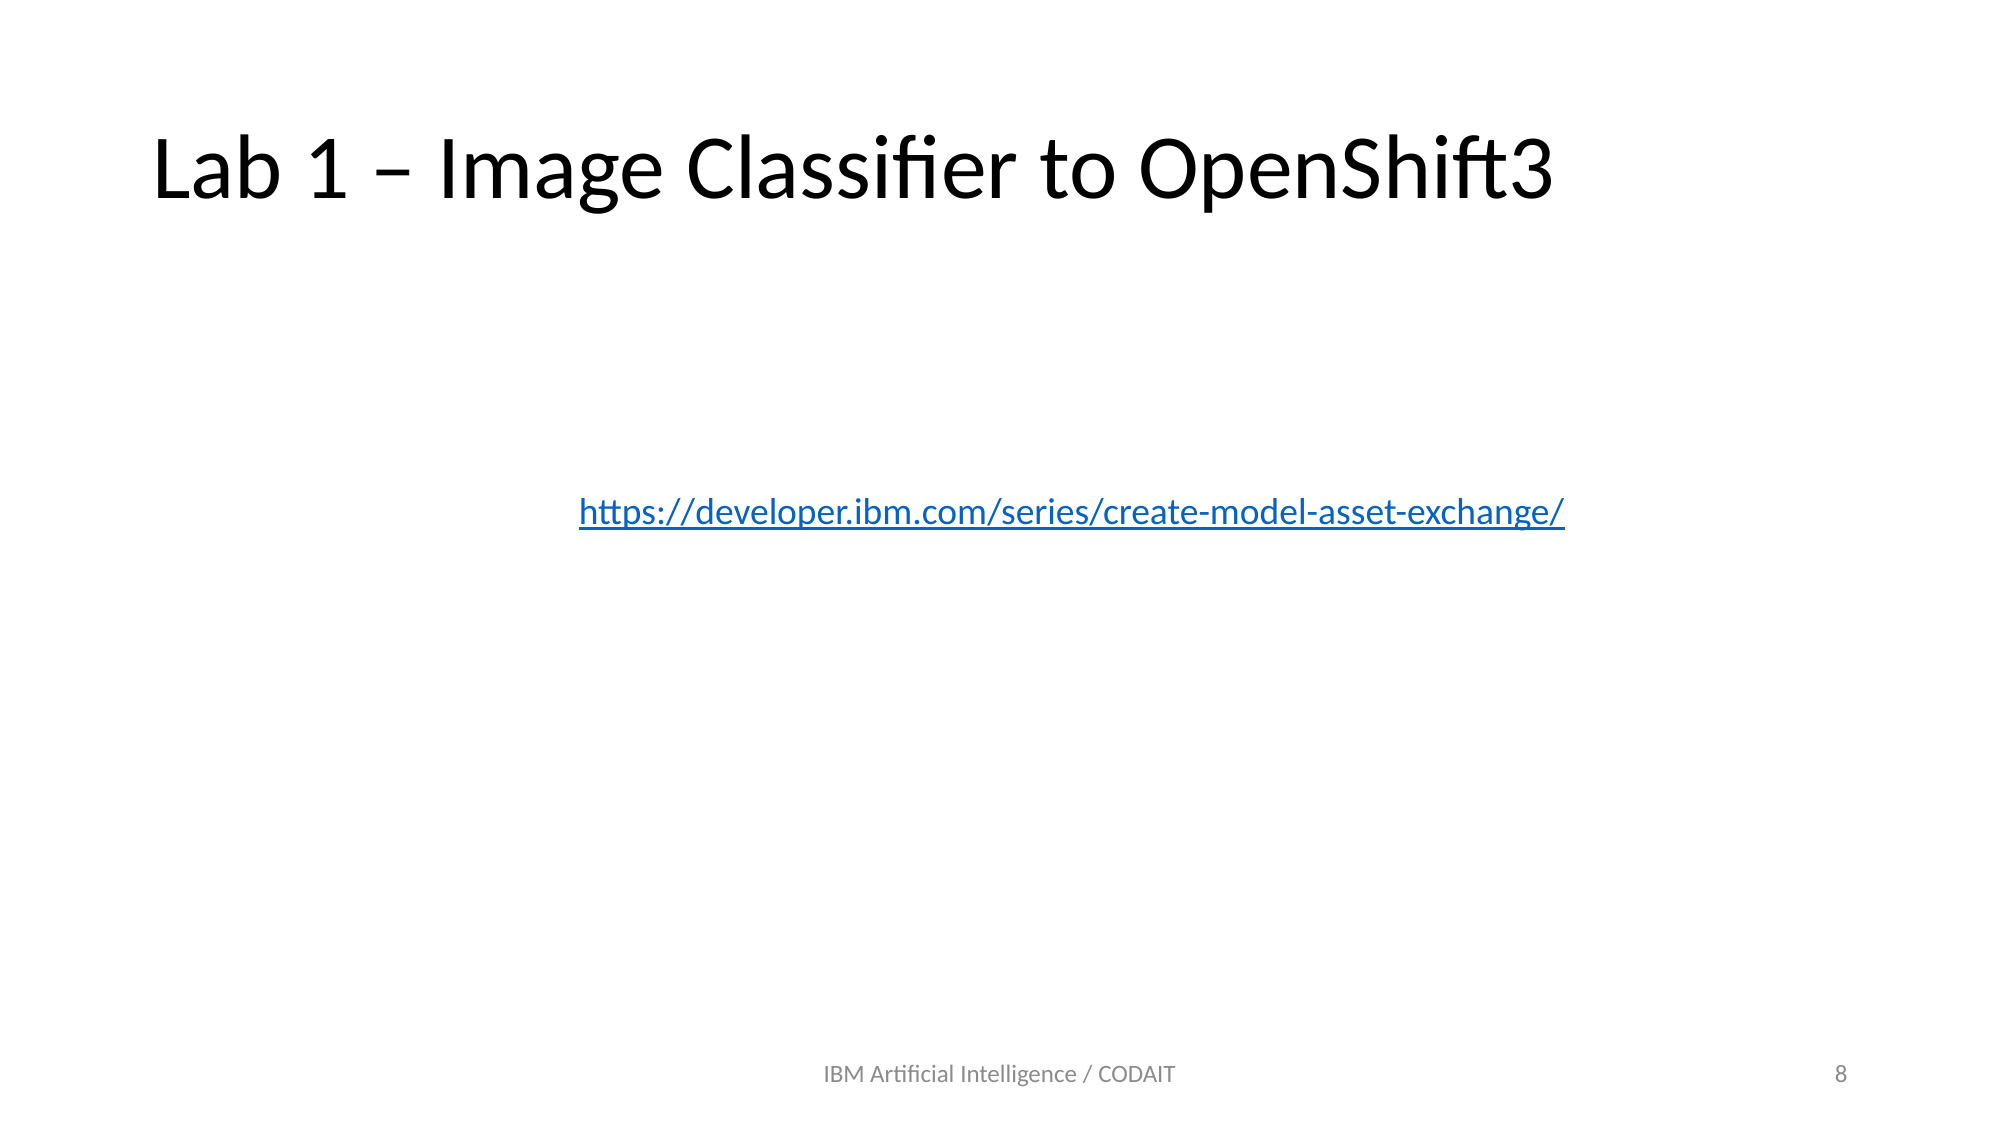

# Lab 1 – Image Classifier to OpenShift3
https://developer.ibm.com/series/create-model-asset-exchange/
IBM Artificial Intelligence / CODAIT
8